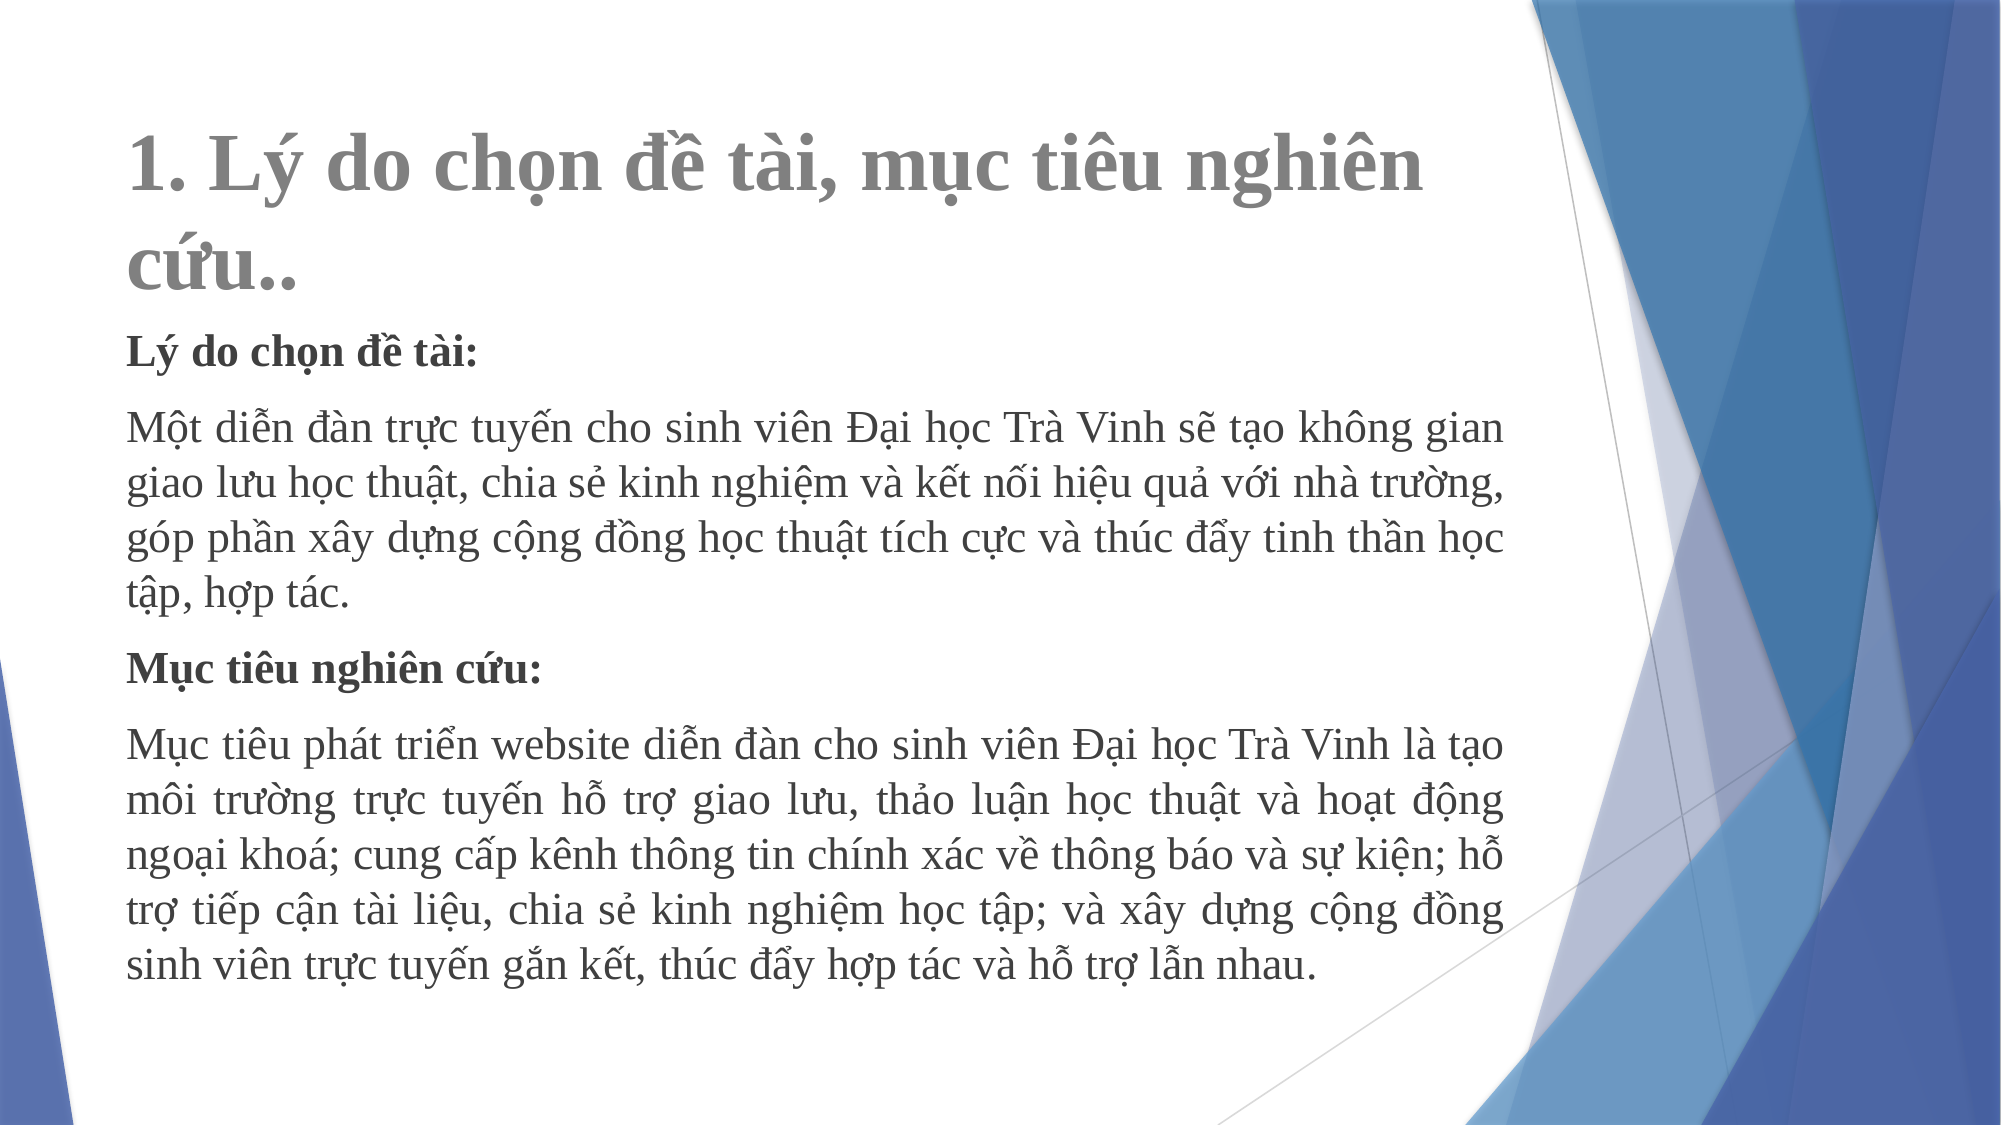

# 1. Lý do chọn đề tài, mục tiêu nghiên cứu..
Lý do chọn đề tài:
Một diễn đàn trực tuyến cho sinh viên Đại học Trà Vinh sẽ tạo không gian giao lưu học thuật, chia sẻ kinh nghiệm và kết nối hiệu quả với nhà trường, góp phần xây dựng cộng đồng học thuật tích cực và thúc đẩy tinh thần học tập, hợp tác.
Mục tiêu nghiên cứu:
Mục tiêu phát triển website diễn đàn cho sinh viên Đại học Trà Vinh là tạo môi trường trực tuyến hỗ trợ giao lưu, thảo luận học thuật và hoạt động ngoại khoá; cung cấp kênh thông tin chính xác về thông báo và sự kiện; hỗ trợ tiếp cận tài liệu, chia sẻ kinh nghiệm học tập; và xây dựng cộng đồng sinh viên trực tuyến gắn kết, thúc đẩy hợp tác và hỗ trợ lẫn nhau.